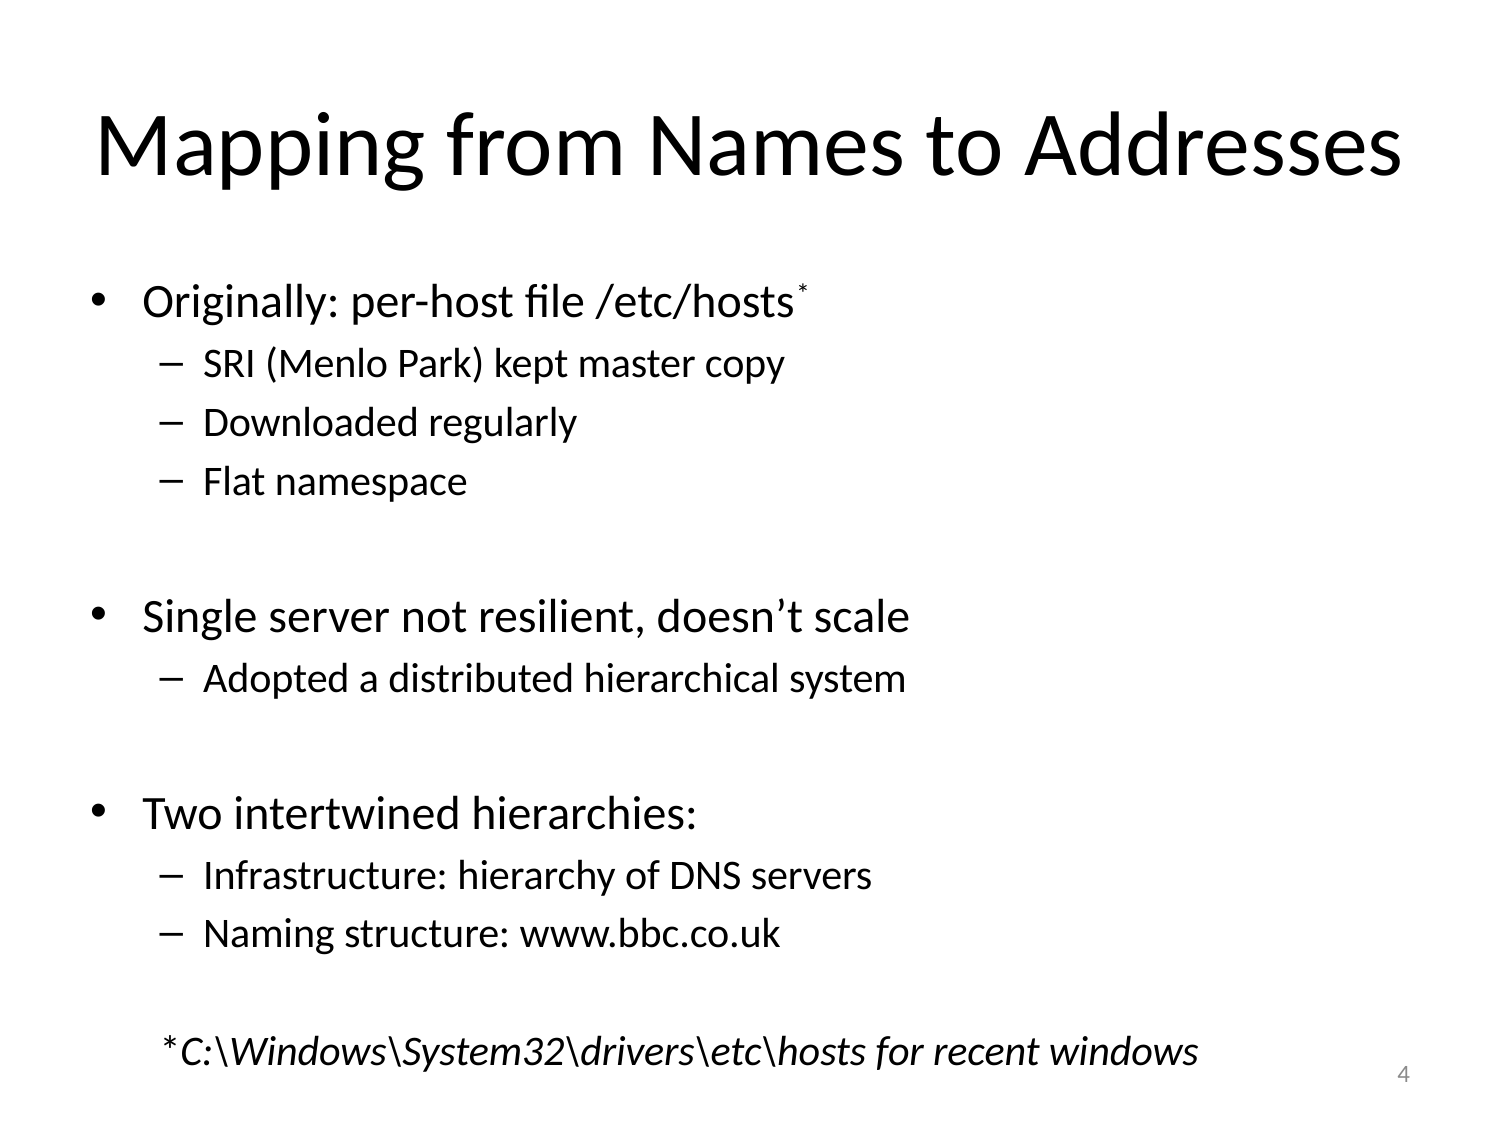

# Mapping from Names to Addresses
Originally: per-host file /etc/hosts*
SRI (Menlo Park) kept master copy
Downloaded regularly
Flat namespace

Single server not resilient, doesn’t scale
Adopted a distributed hierarchical system

Two intertwined hierarchies:
Infrastructure: hierarchy of DNS servers
Naming structure: www.bbc.co.uk

*C:\Windows\System32\drivers\etc\hosts for recent windows
4